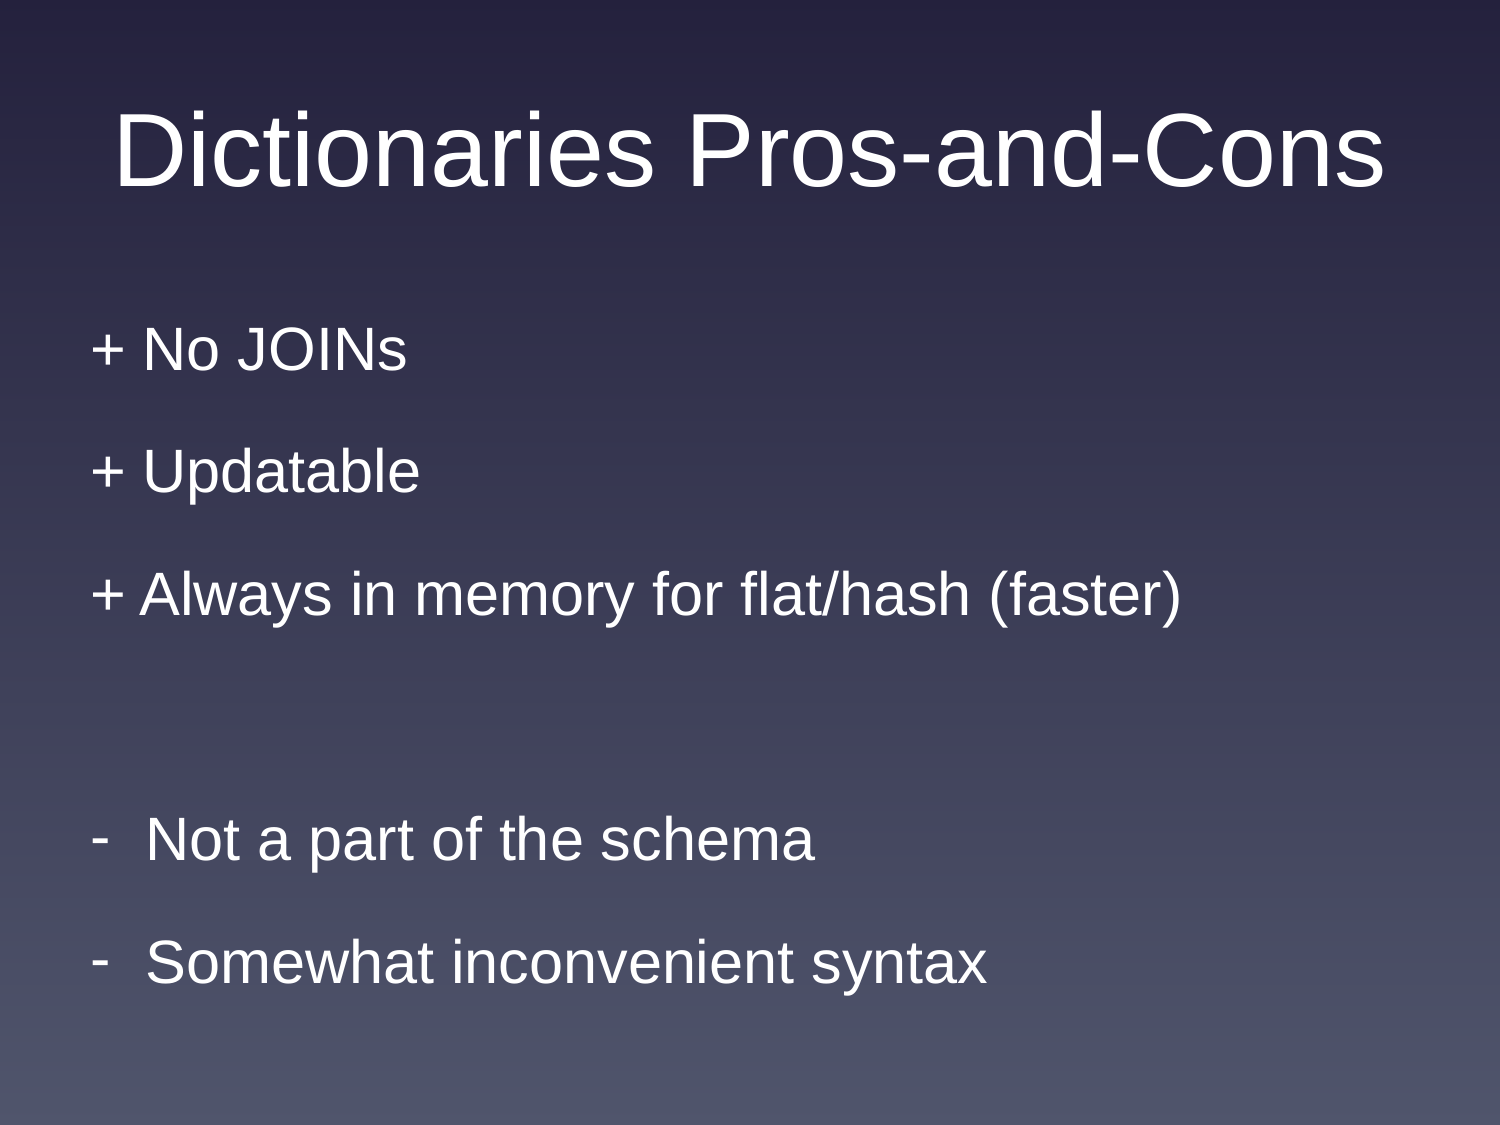

# Dictionaries Pros-and-Cons
+ No JOINs
+ Updatable
+ Always in memory for flat/hash (faster)

Not a part of the schema
Somewhat inconvenient syntax